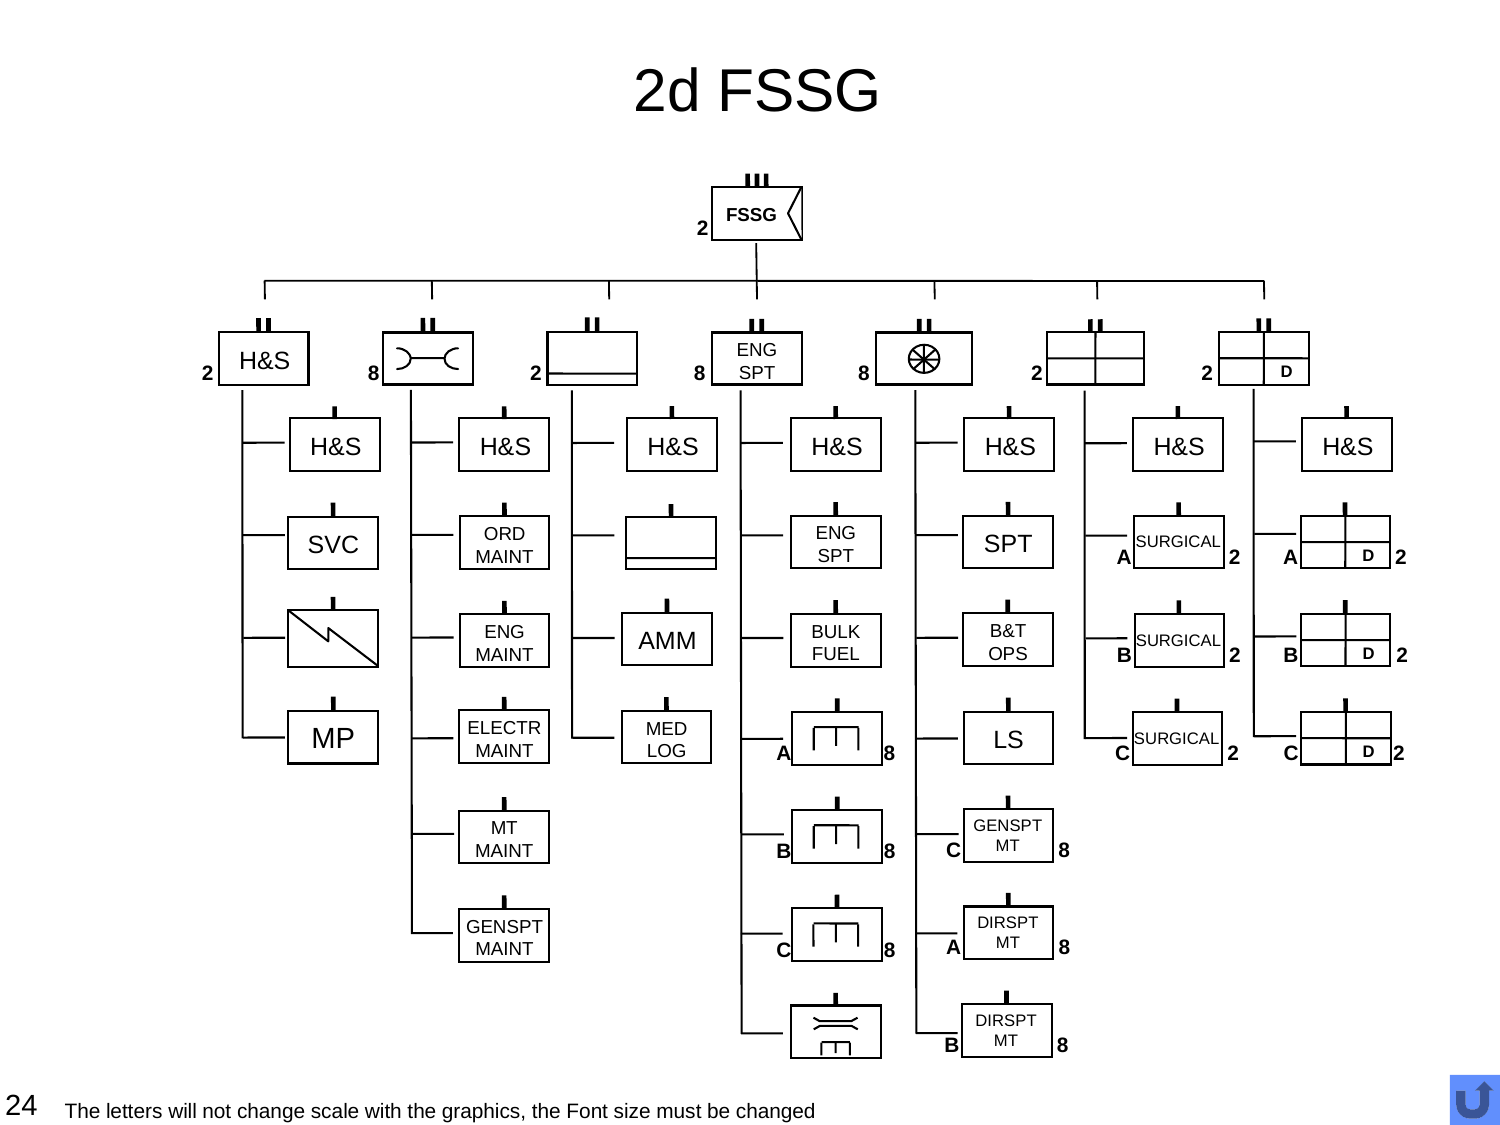

# 2d FSSG

FSSG
2

2

8

H&S
2

D
2

ENG
SPT
8

8

2

H&S

H&S

H&S

H&S

H&S

H&S

H&S

SPT

ENG
SPT

SURGICAL
A
2

D
A
2

SVC

ORD
MAINT

AMM

B&T
OPS

BULK
FUEL

D
B
2

SURGICAL
B
2

ENG
MAINT

MP

ELECTR
MAINT

MED
LOG

LS

A
8

D
C
2

SURGICAL
C
2

GENSPT
MT
C
8

B
8

MT
MAINT

DIRSPT
MT
A
8

C
8

GENSPT
MAINT

DIRSPT
MT
B
8

24

The letters will not change scale with the graphics, the Font size must be changed